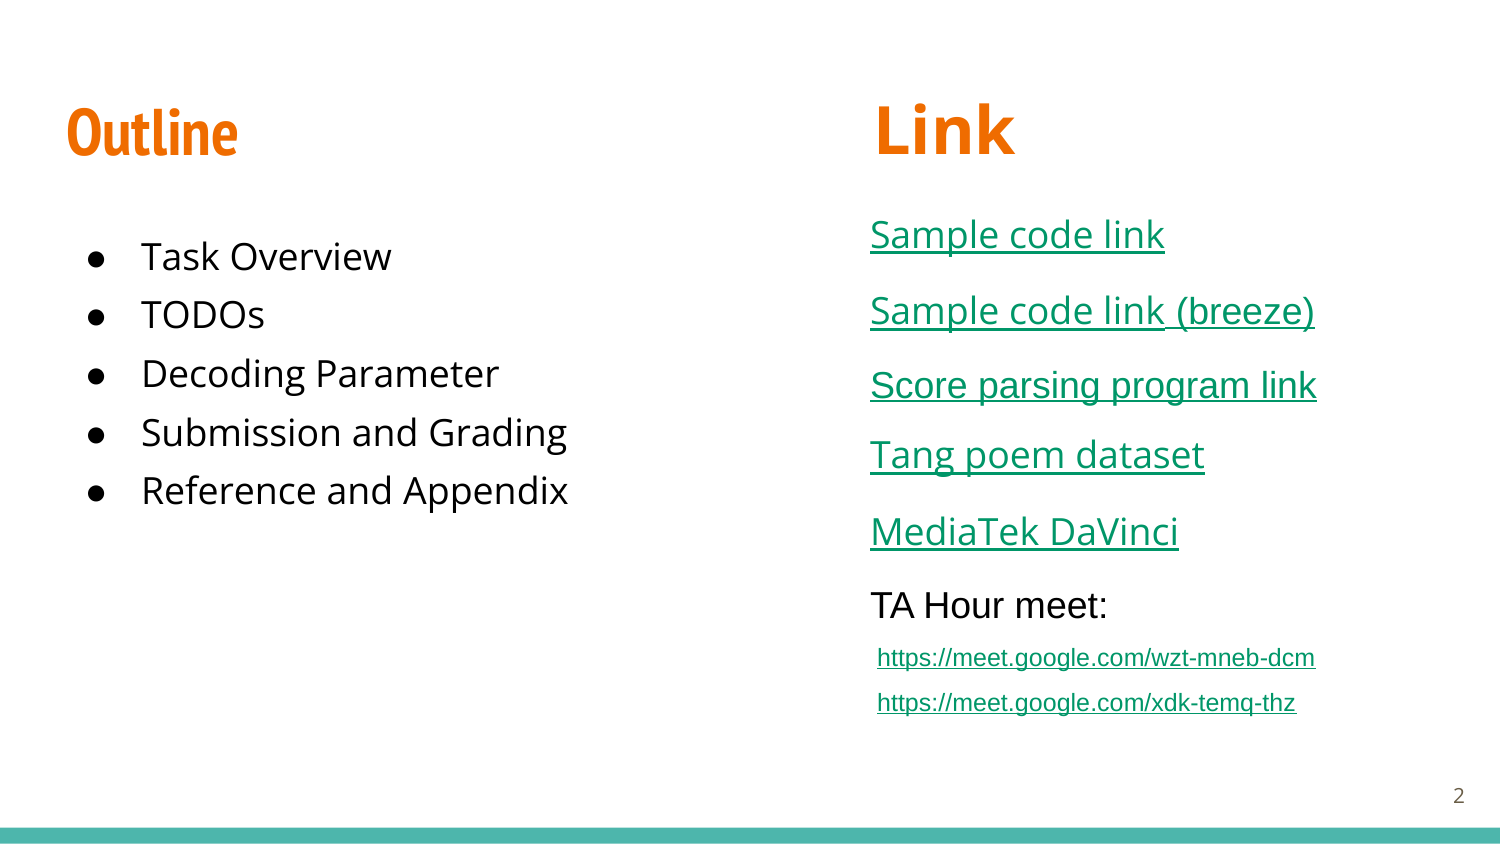

# Outline
Link
Sample code link
Sample code link (breeze)
Score parsing program link
Tang poem dataset
MediaTek DaVinci
TA Hour meet:
 https://meet.google.com/wzt-mneb-dcm
 https://meet.google.com/xdk-temq-thz
Task Overview
TODOs
Decoding Parameter
Submission and Grading
Reference and Appendix
2